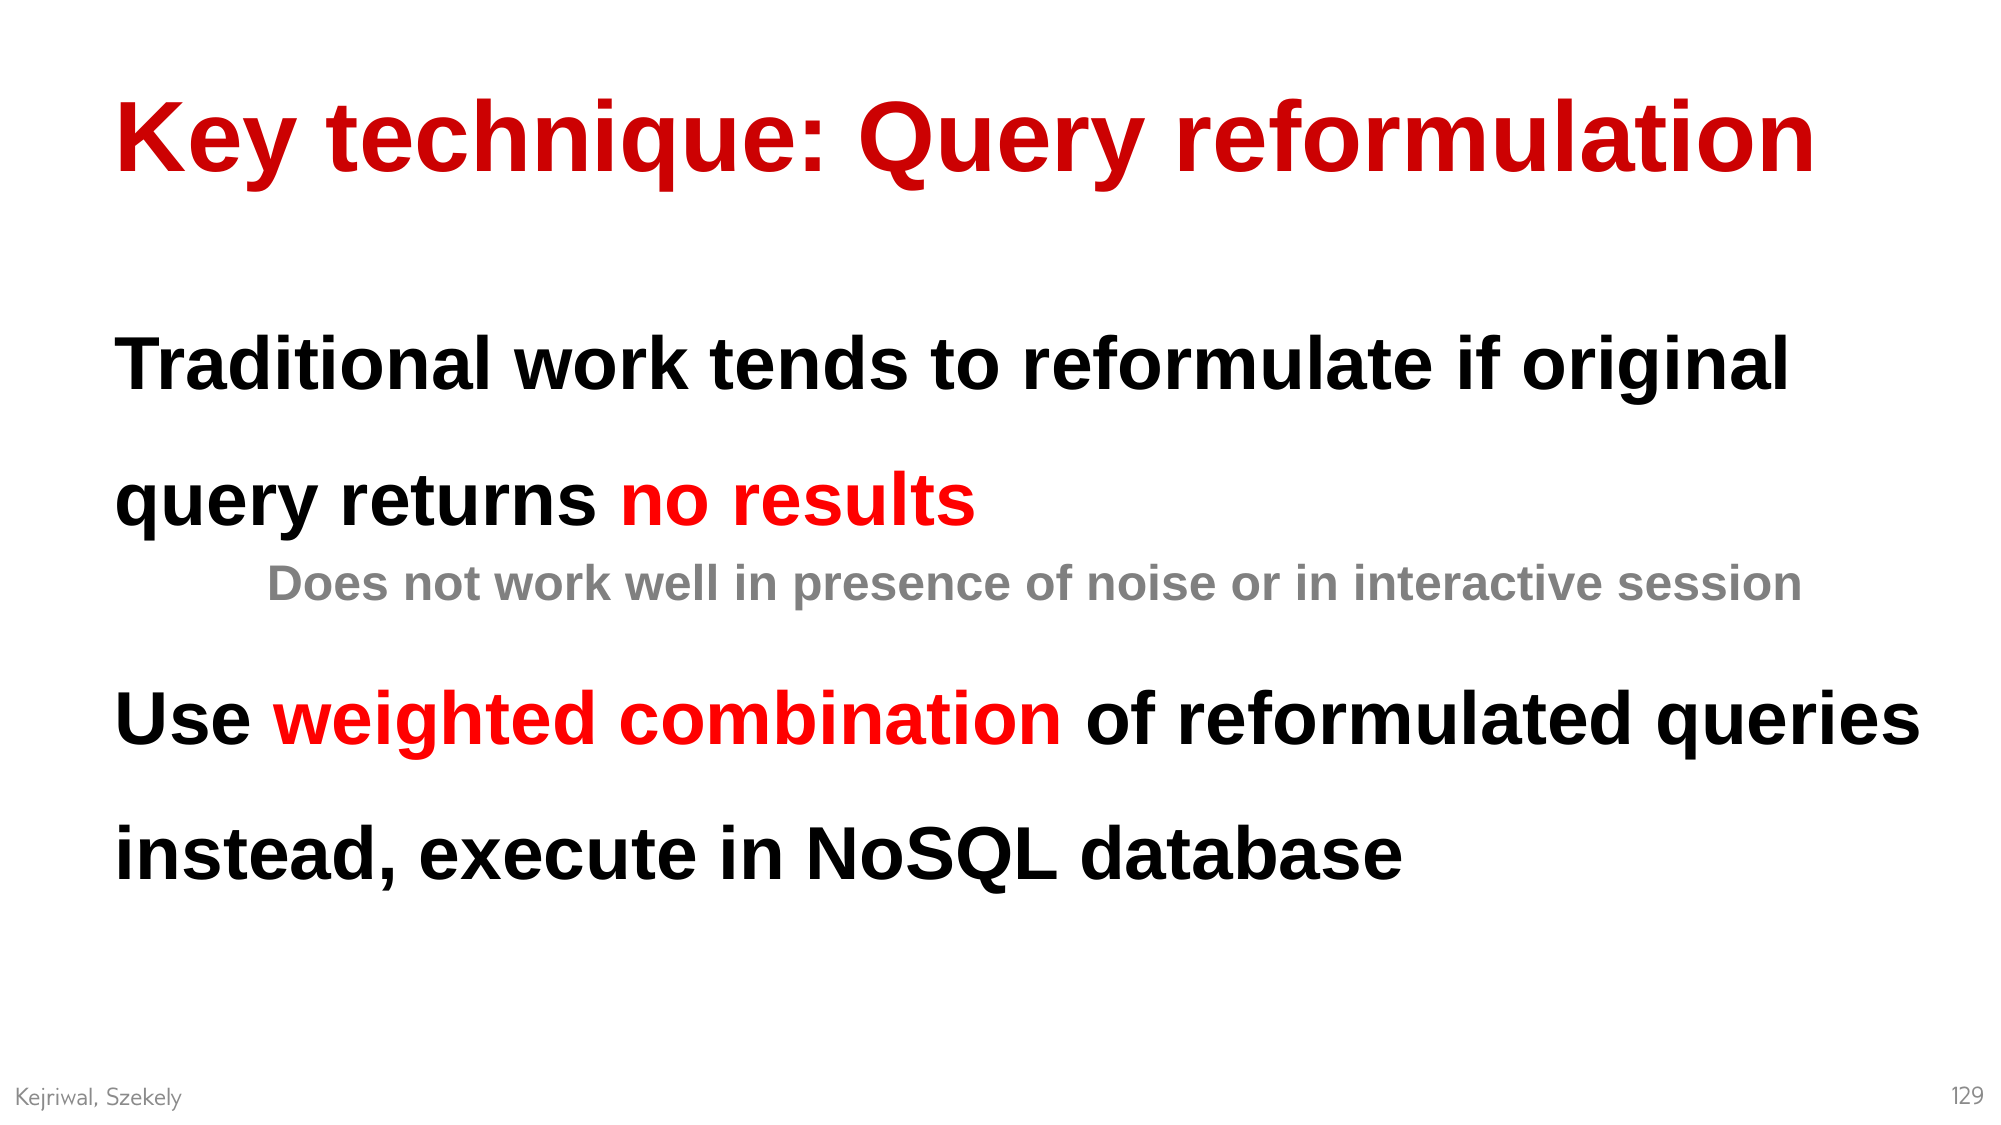

# Key technique: Query reformulation
Traditional work tends to reformulate if original query returns no results
	Does not work well in presence of noise or in interactive session
Use weighted combination of reformulated queries instead, execute in NoSQL database

129
Kejriwal, Szekely